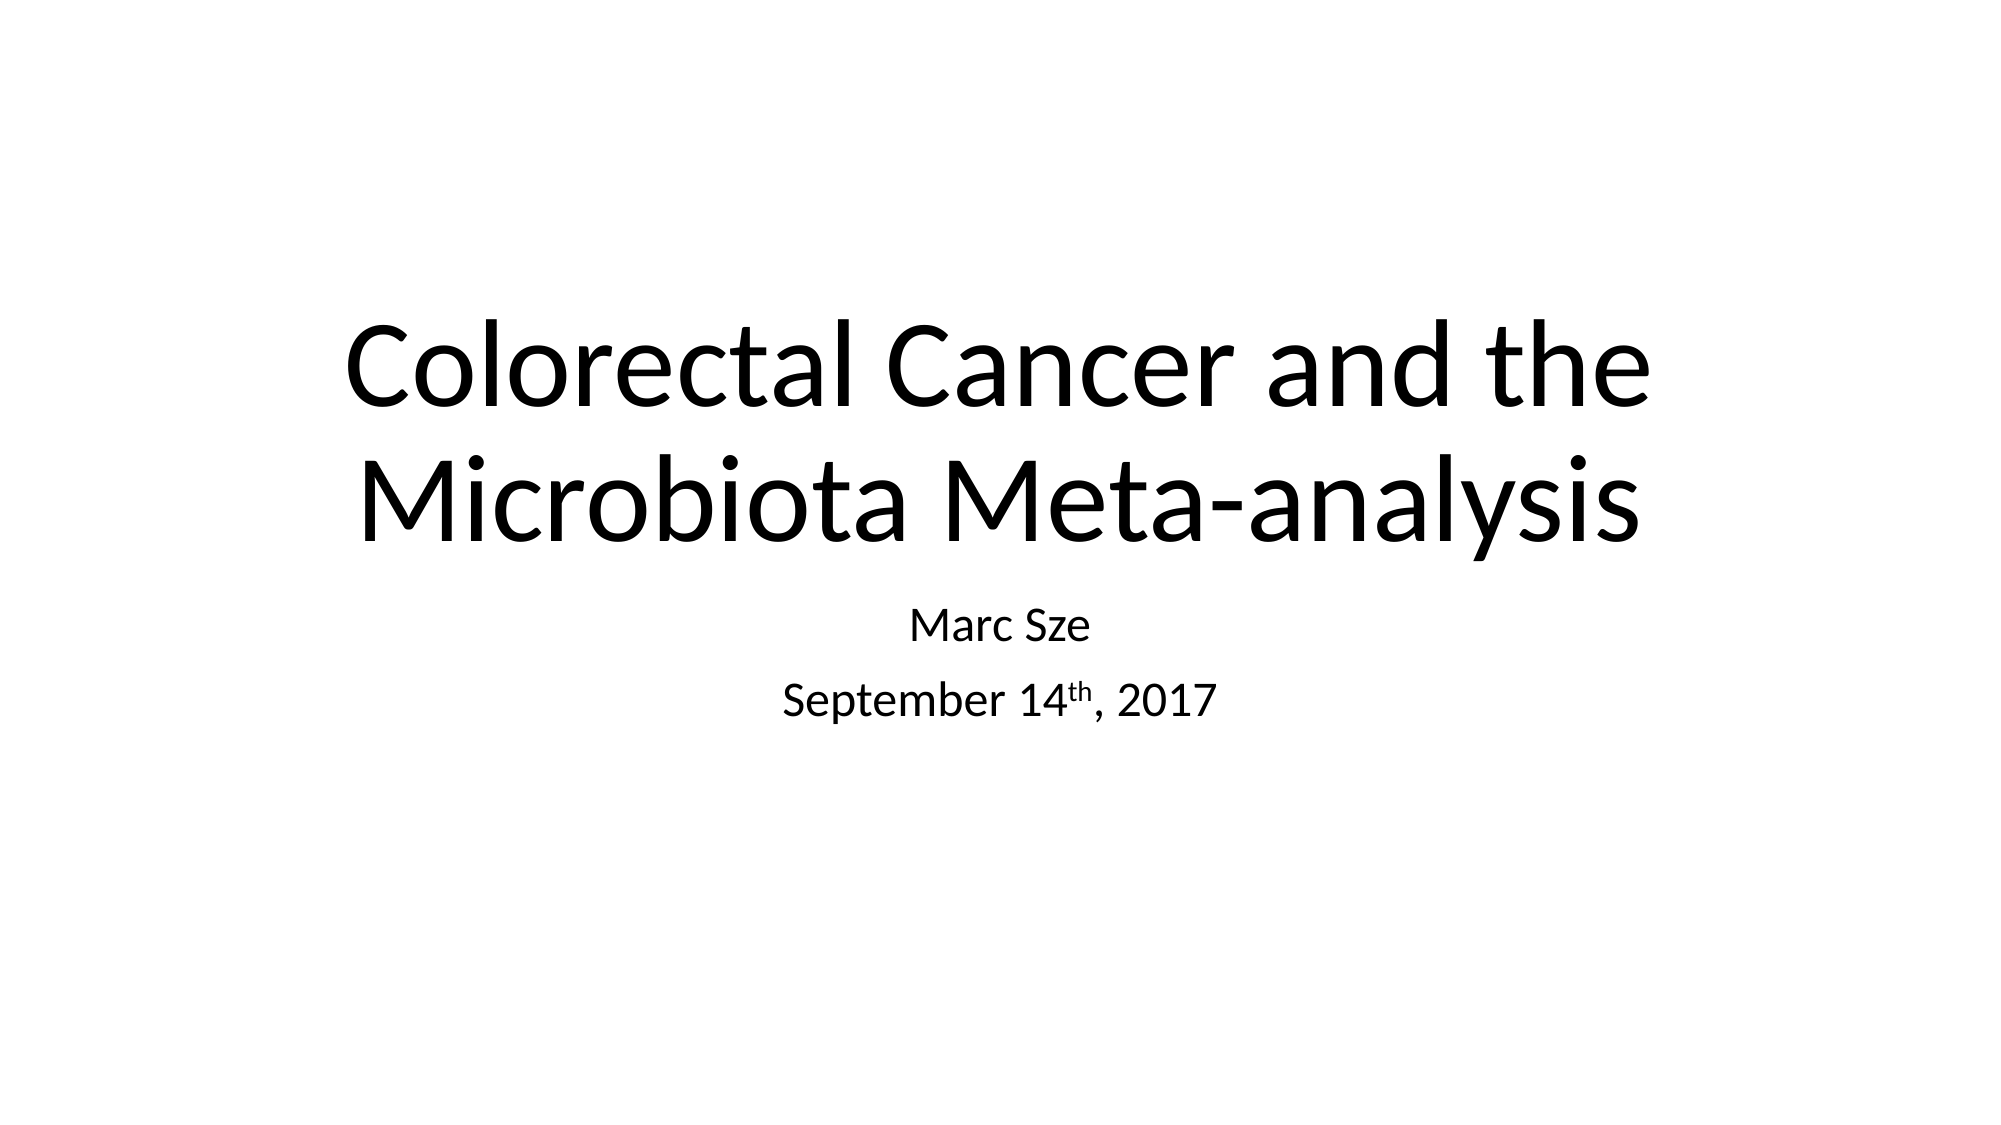

# Colorectal Cancer and the Microbiota Meta-analysis
Marc Sze
September 14th, 2017